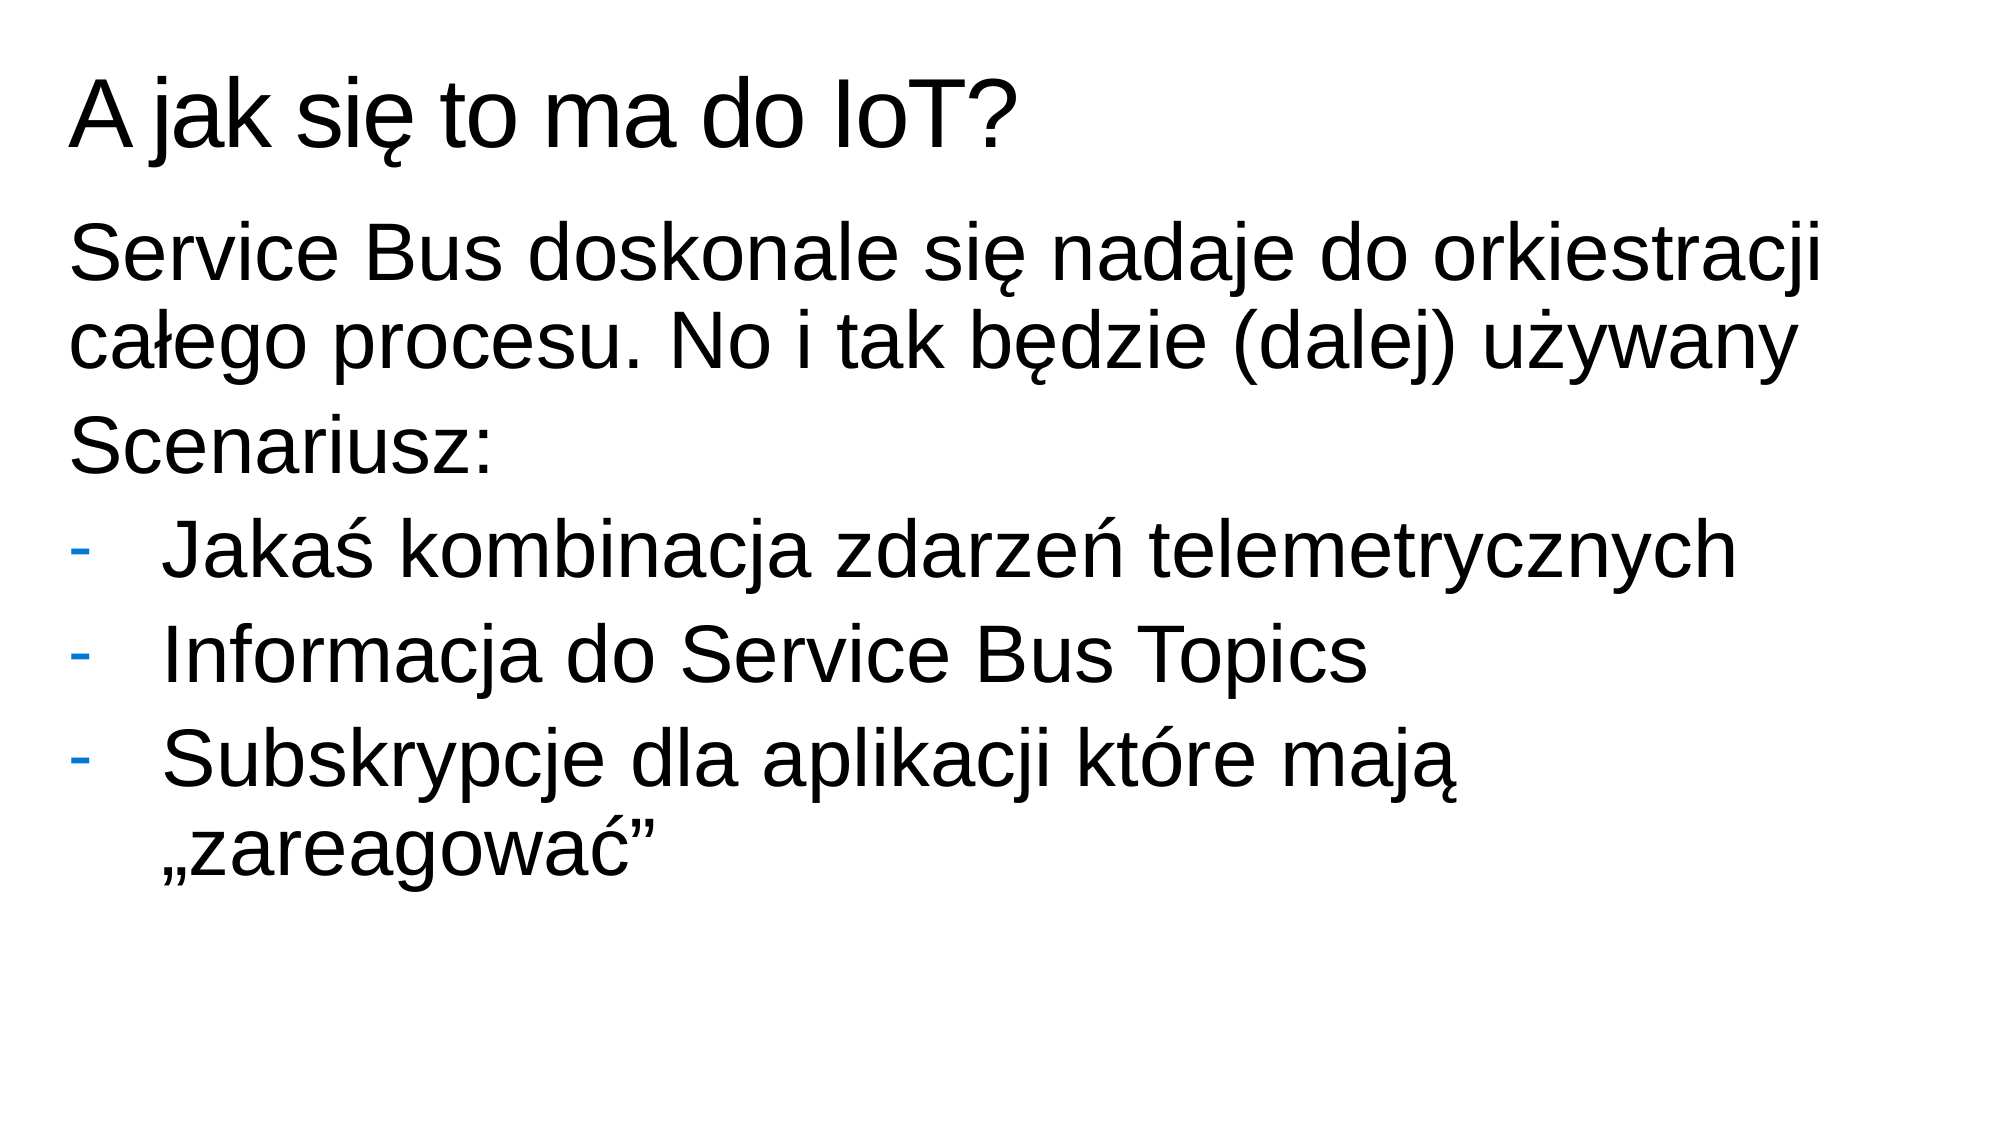

# A jak się to ma do IoT?
Service Bus doskonale się nadaje do orkiestracji całego procesu. No i tak będzie (dalej) używany
Scenariusz:
Jakaś kombinacja zdarzeń telemetrycznych
Informacja do Service Bus Topics
Subskrypcje dla aplikacji które mają „zareagować”